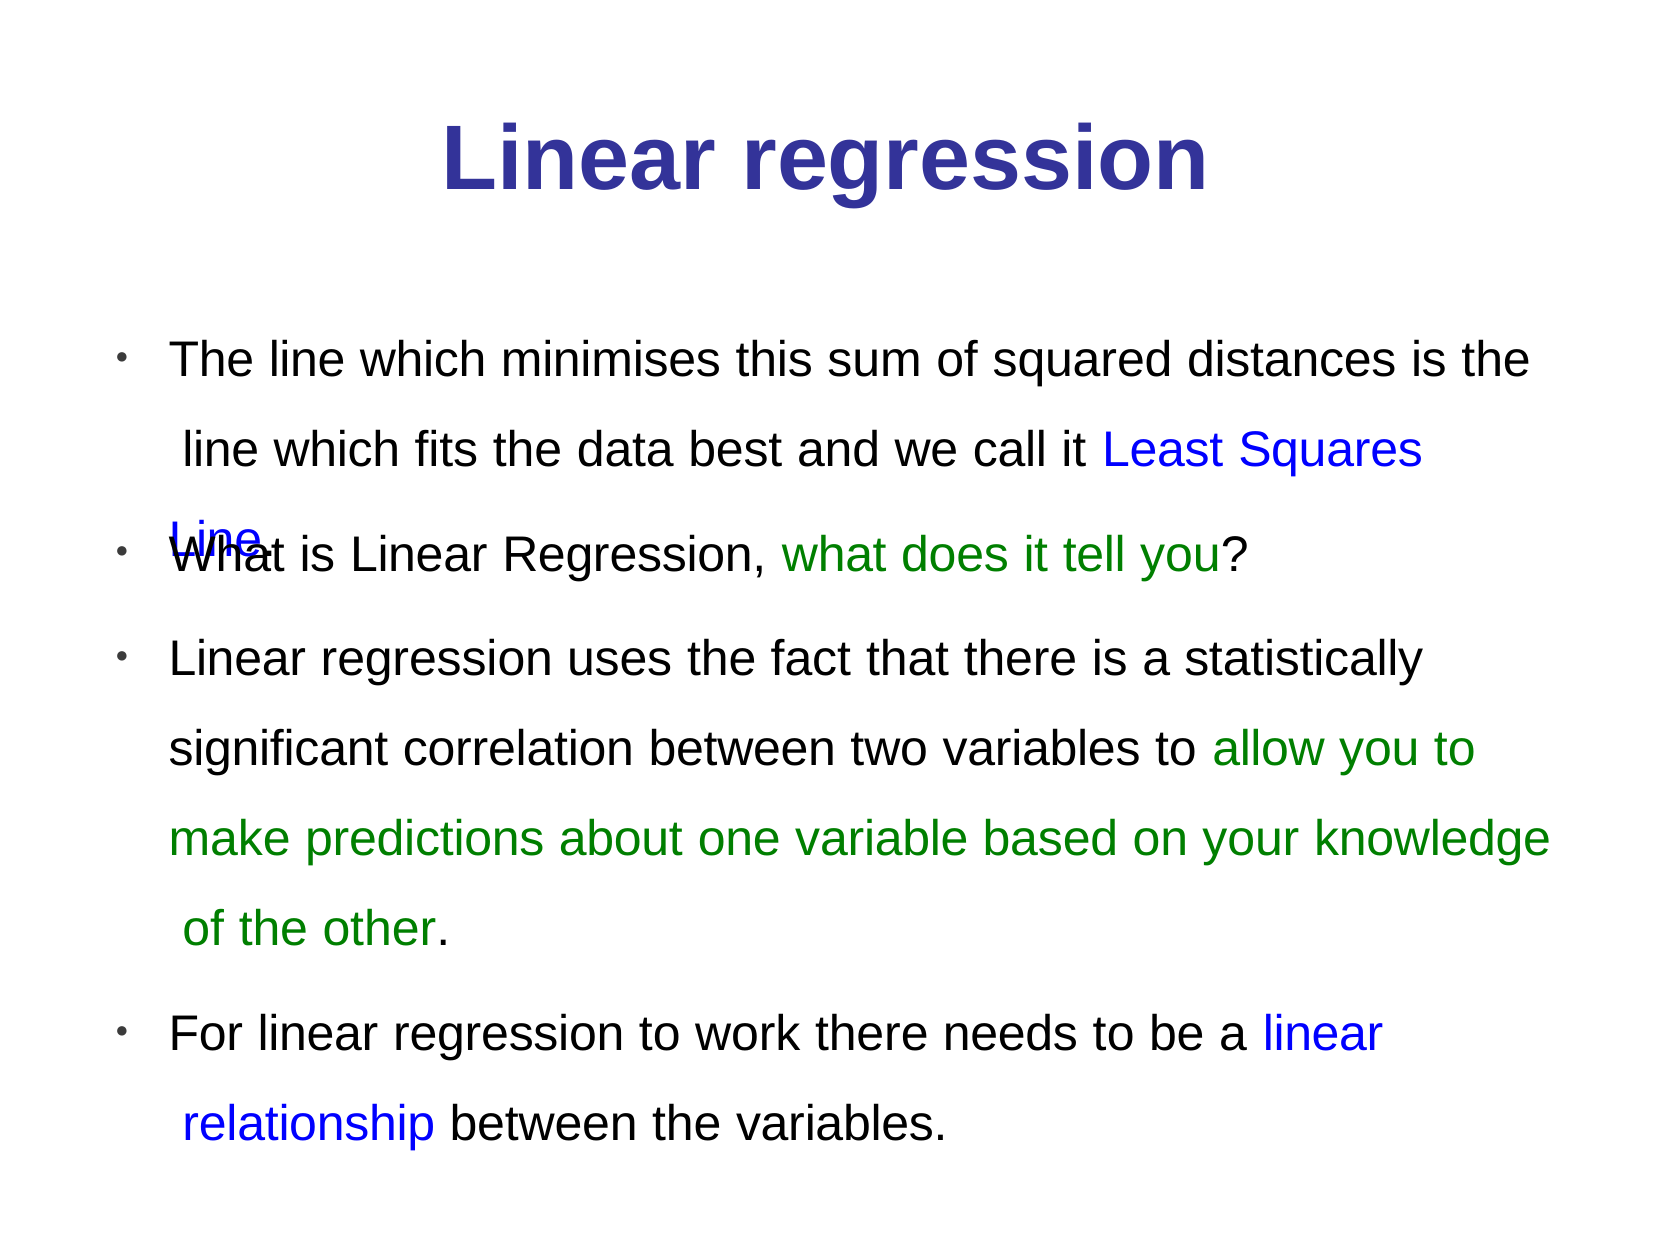

# Linear regression
Linear regression uses the fact that there is a statistically  significant correlation between two variables to allow you to  make predictions about one variable based on your knowledge  of the other.
The line which minimises this sum of squared distances is the  line which fits the data best and we call it Least Squares Line.
●
What is Linear Regression, what does it tell you?
●
●
For linear regression to work there needs to be a linear  relationship between the variables.
●